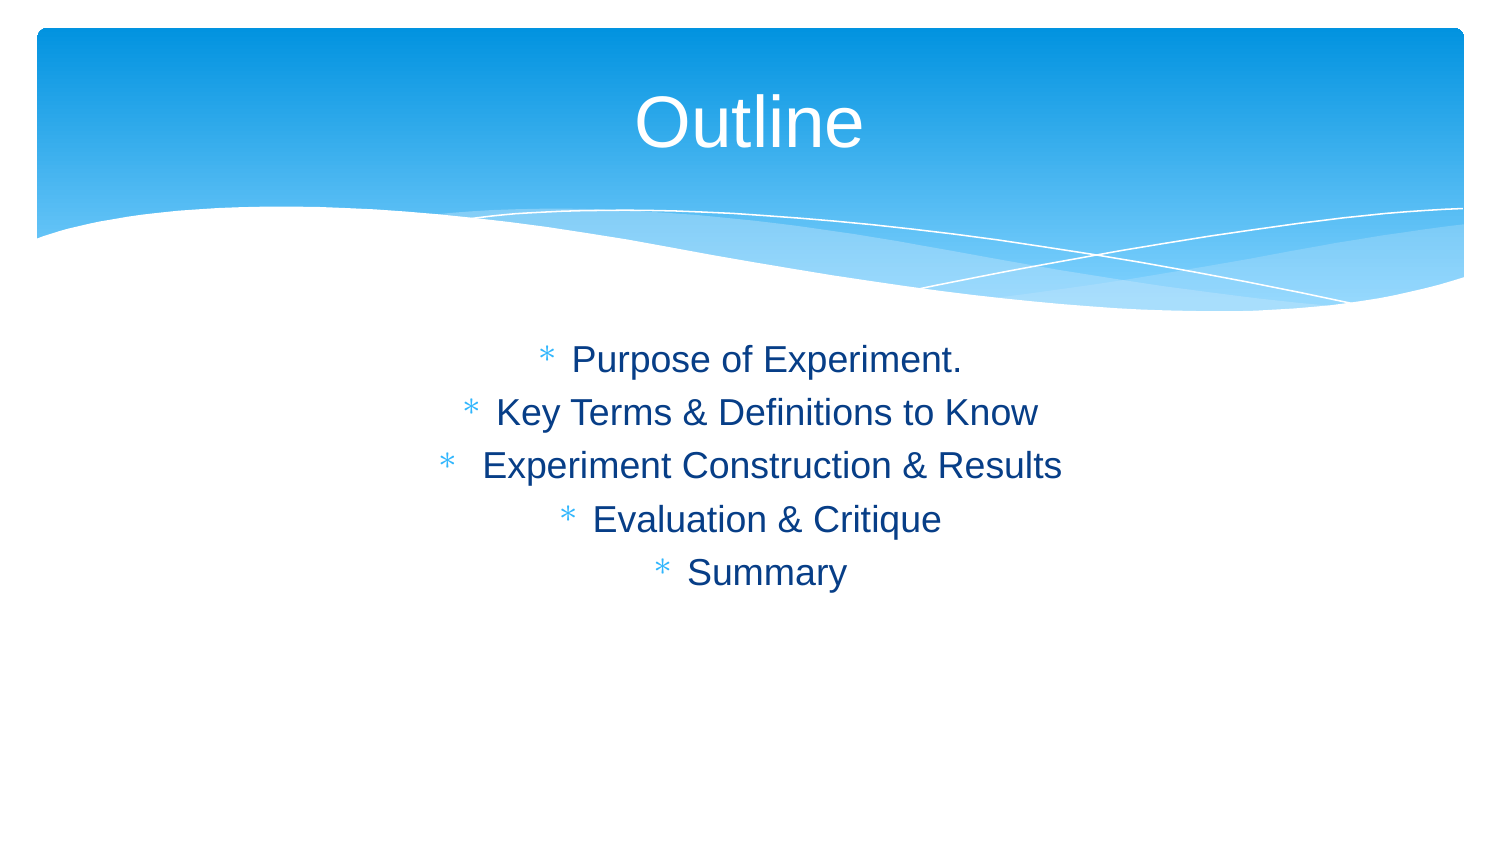

# Outline
Purpose of Experiment.
Key Terms & Definitions to Know
 Experiment Construction & Results
Evaluation & Critique
Summary